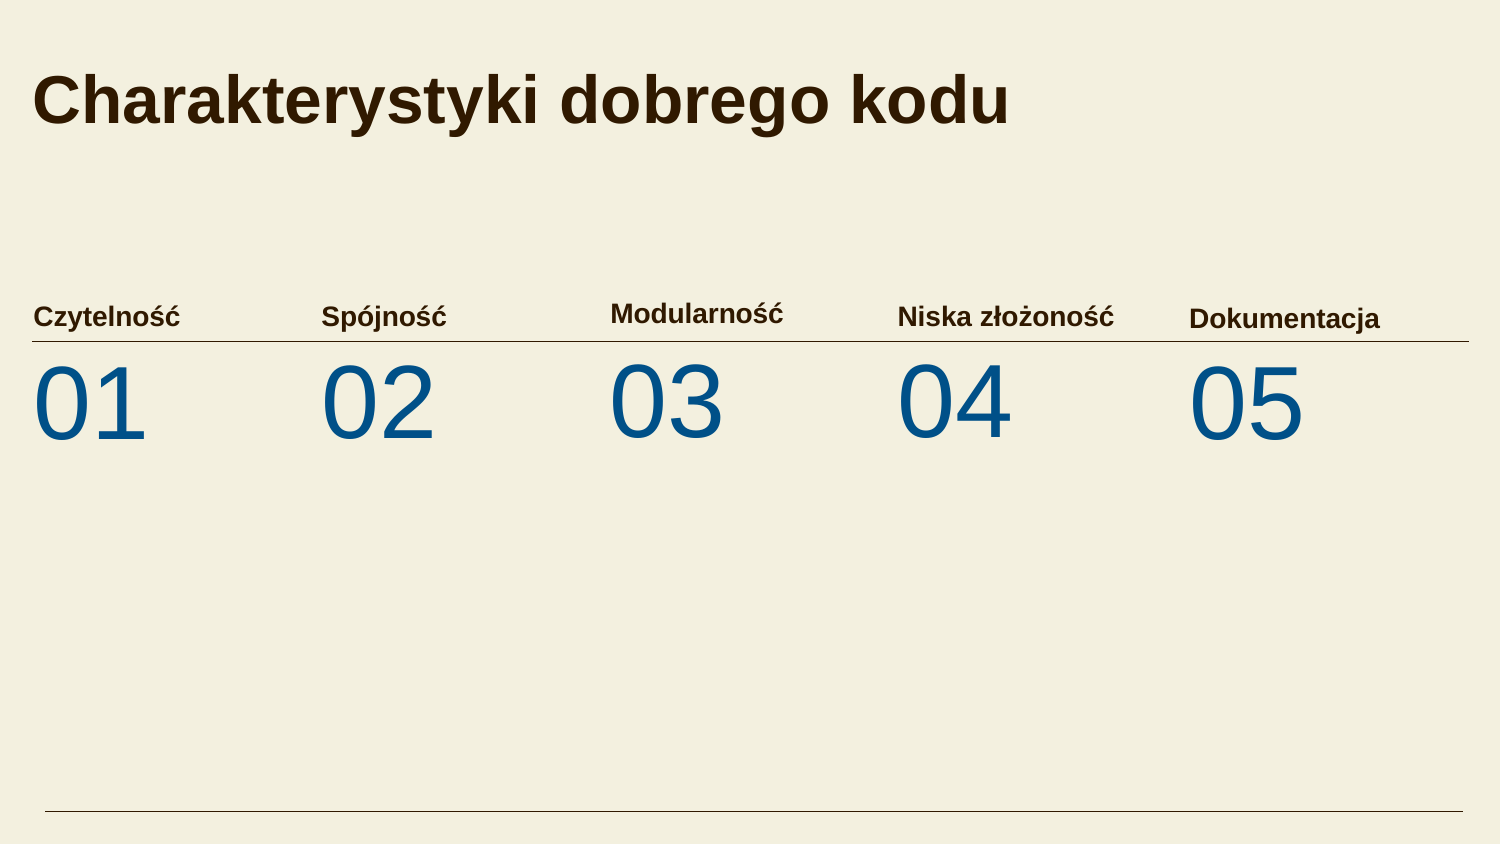

Charakterystyki dobrego kodu
Modularność
Niska złożoność
Czytelność
Spójność
03
04
02
01
Dokumentacja
05